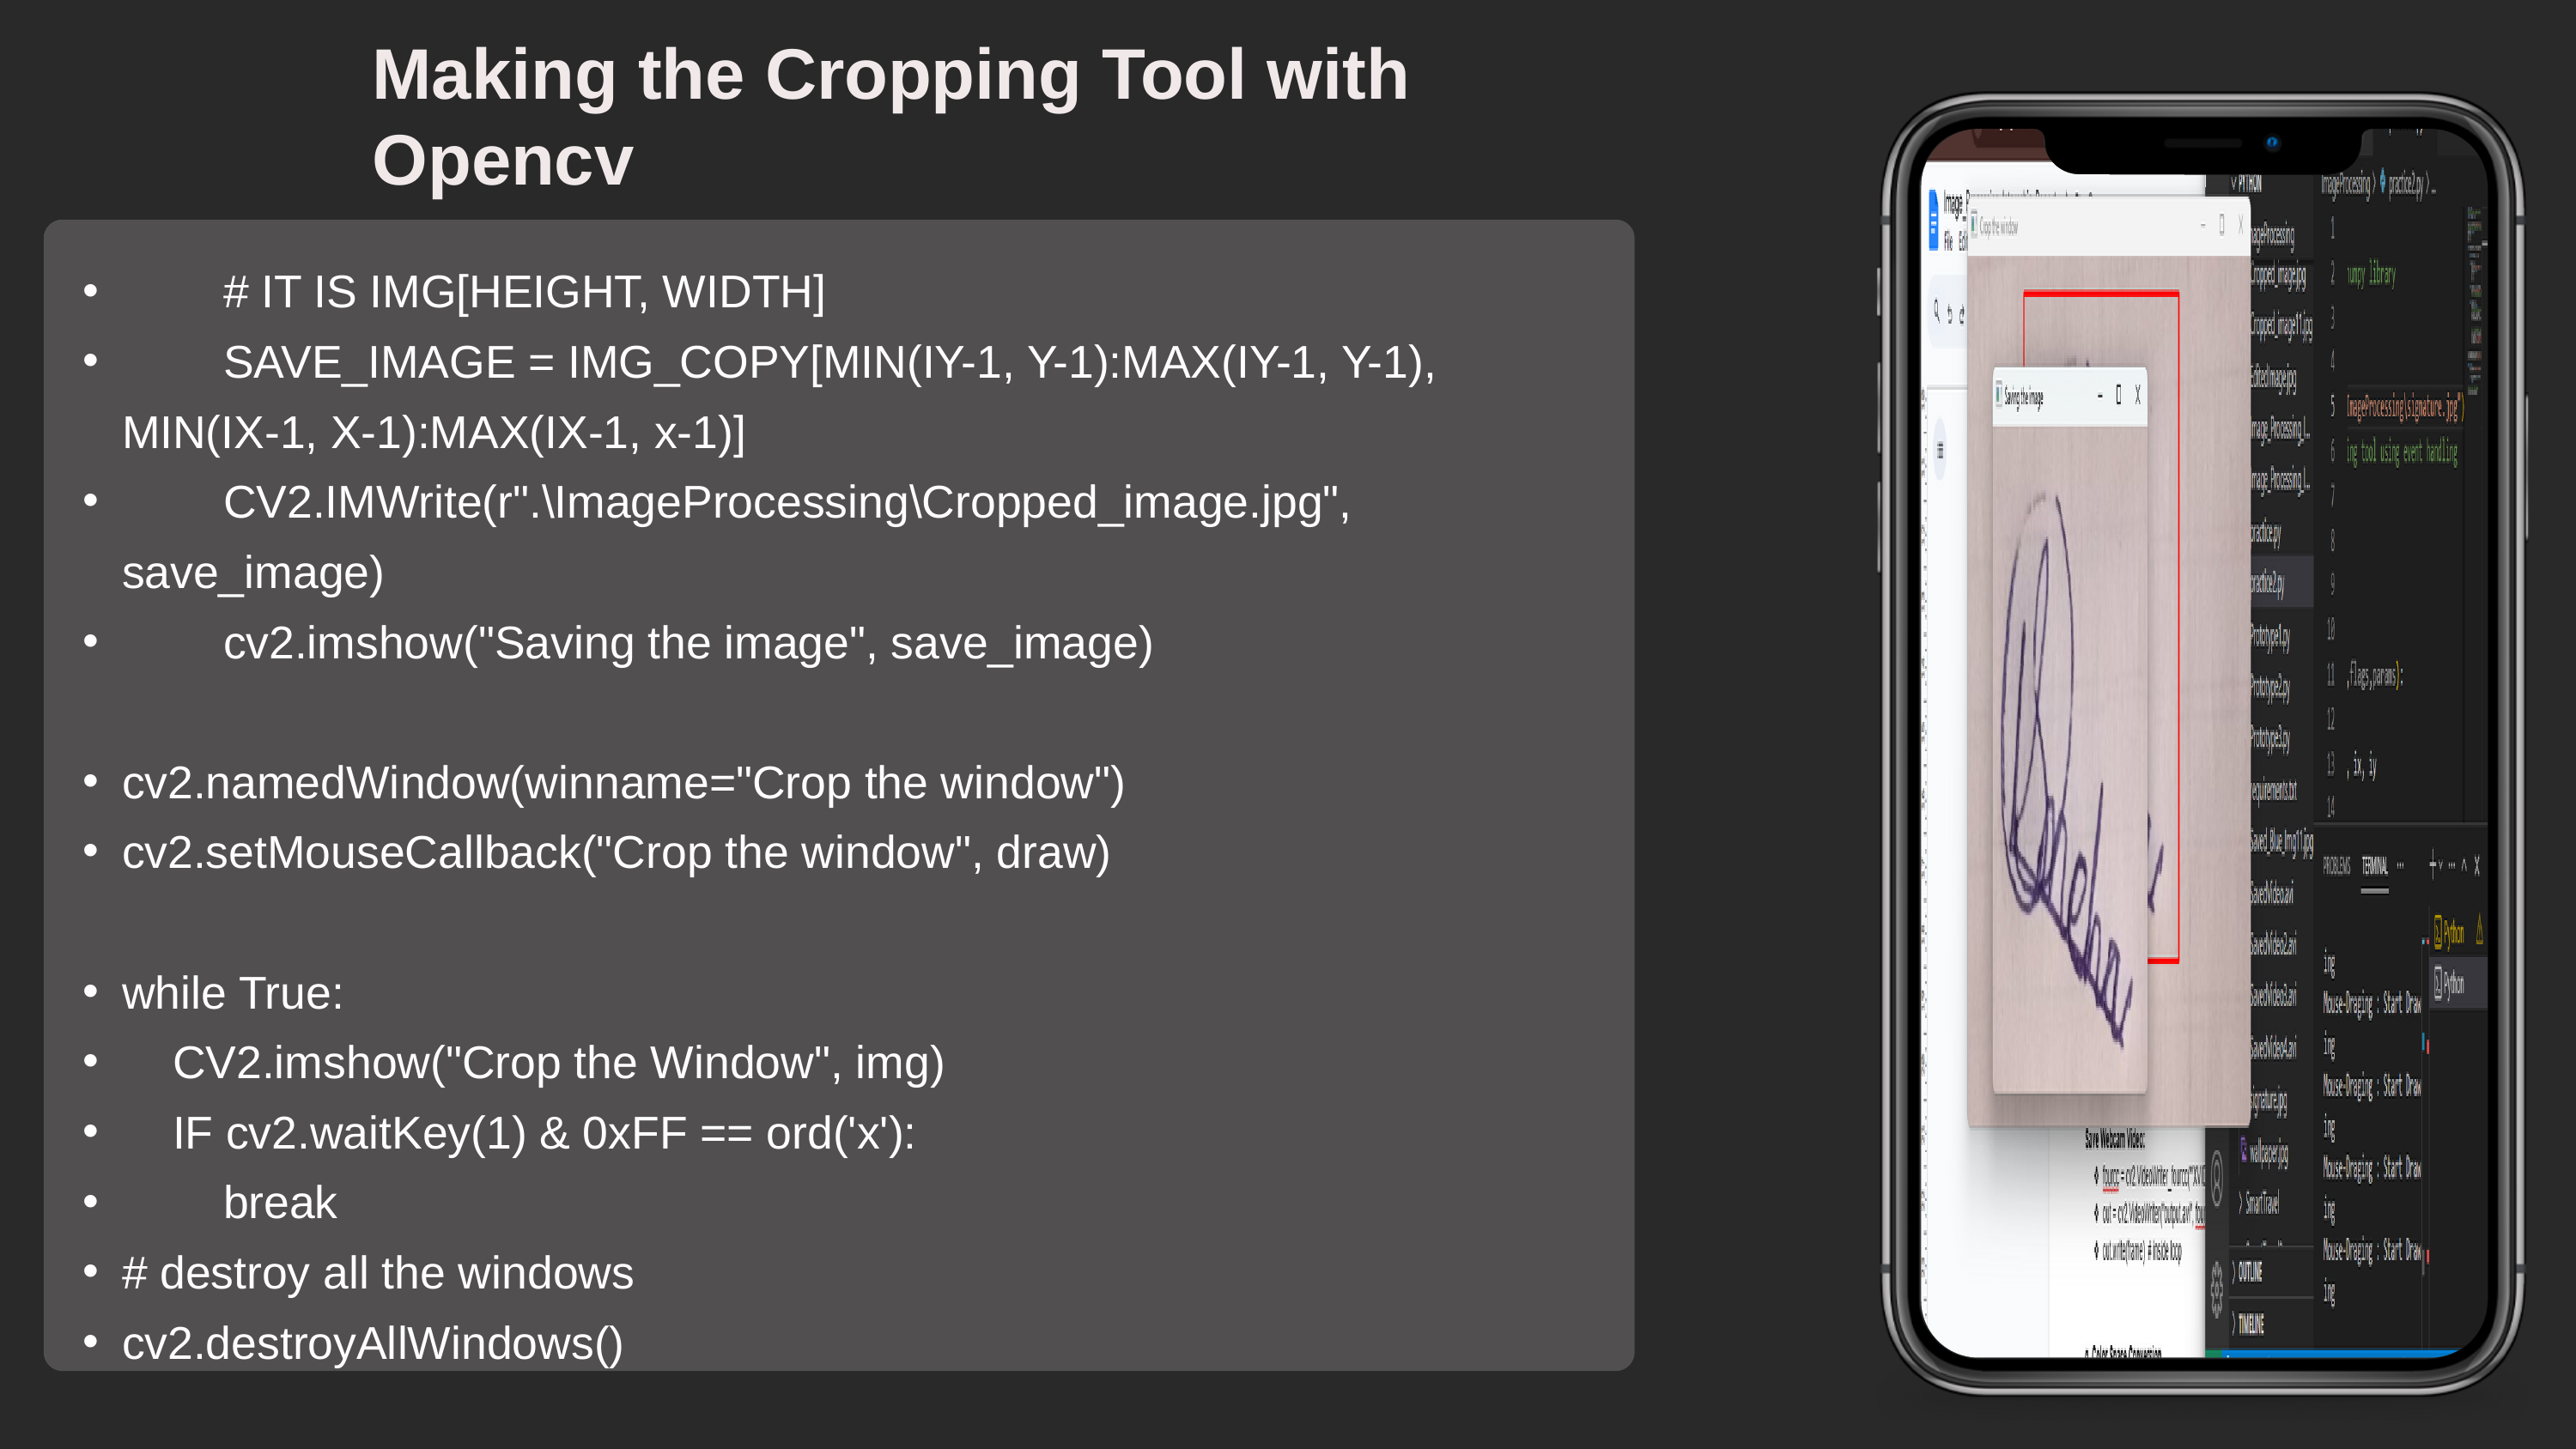

Making the Cropping Tool with Opencv

        # IT IS IMG[HEIGHT, WIDTH]
        SAVE_IMAGE = IMG_COPY[MIN(IY-1, Y-1):MAX(IY-1, Y-1), MIN(IX-1, X-1):MAX(IX-1, x-1)]
        CV2.IMWrite(r".\ImageProcessing\Cropped_image.jpg", save_image)
        cv2.imshow("Saving the image", save_image)

cv2.namedWindow(winname="Crop the window")
cv2.setMouseCallback("Crop the window", draw)

while True:
    CV2.imshow("Crop the Window", img)
    IF cv2.waitKey(1) & 0xFF == ord('x'):
        break
# destroy all the windows
cv2.destroyAllWindows()